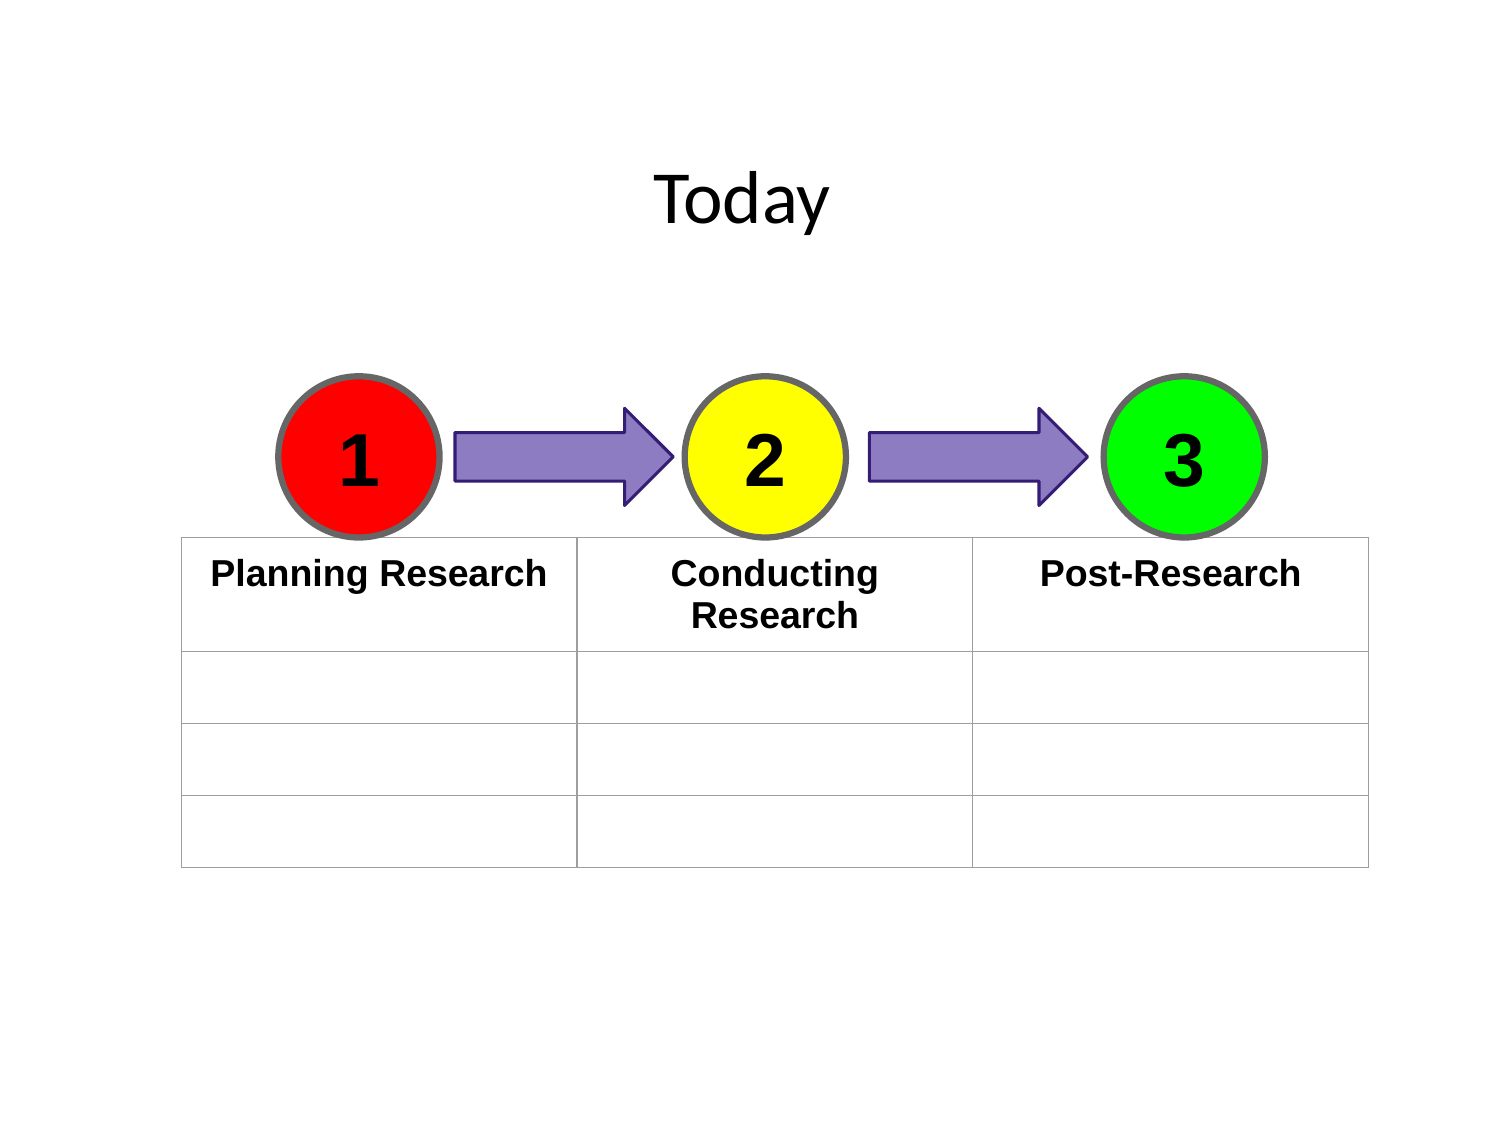

# Today
1
2
3

| Planning Research | Conducting Research | Post-Research |
| --- | --- | --- |
|  |  |  |
|  |  |  |
|  |  |  |